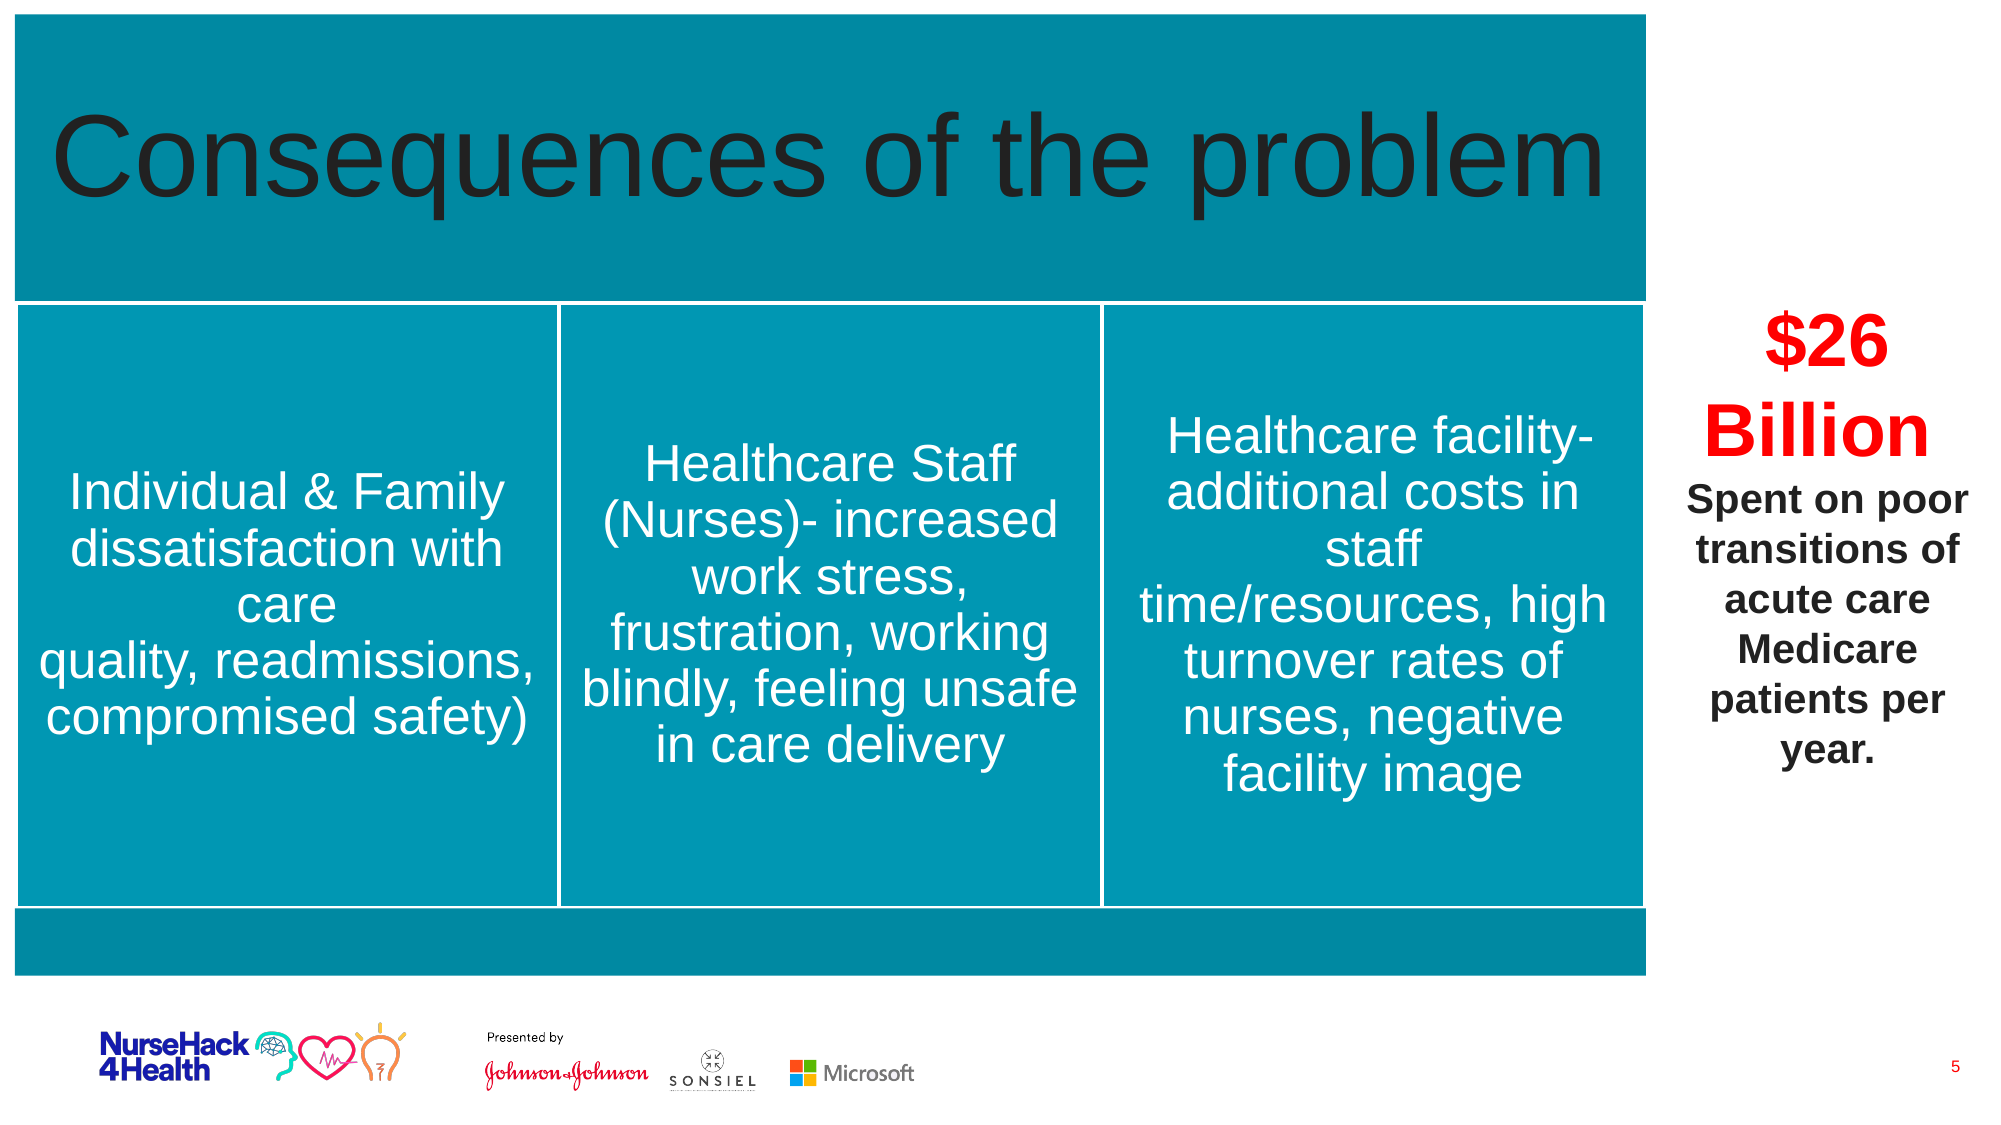

Consequences of the problem
Individual & Family dissatisfaction with care quality, readmissions, compromised safety)
Healthcare Staff (Nurses)- increased work stress, frustration, working blindly, feeling unsafe in care delivery
 Healthcare facility- additional costs in staff time/resources, high turnover rates of nurses, negative facility image
$26 Billion
Spent on poor transitions of acute care Medicare patients per year.

5